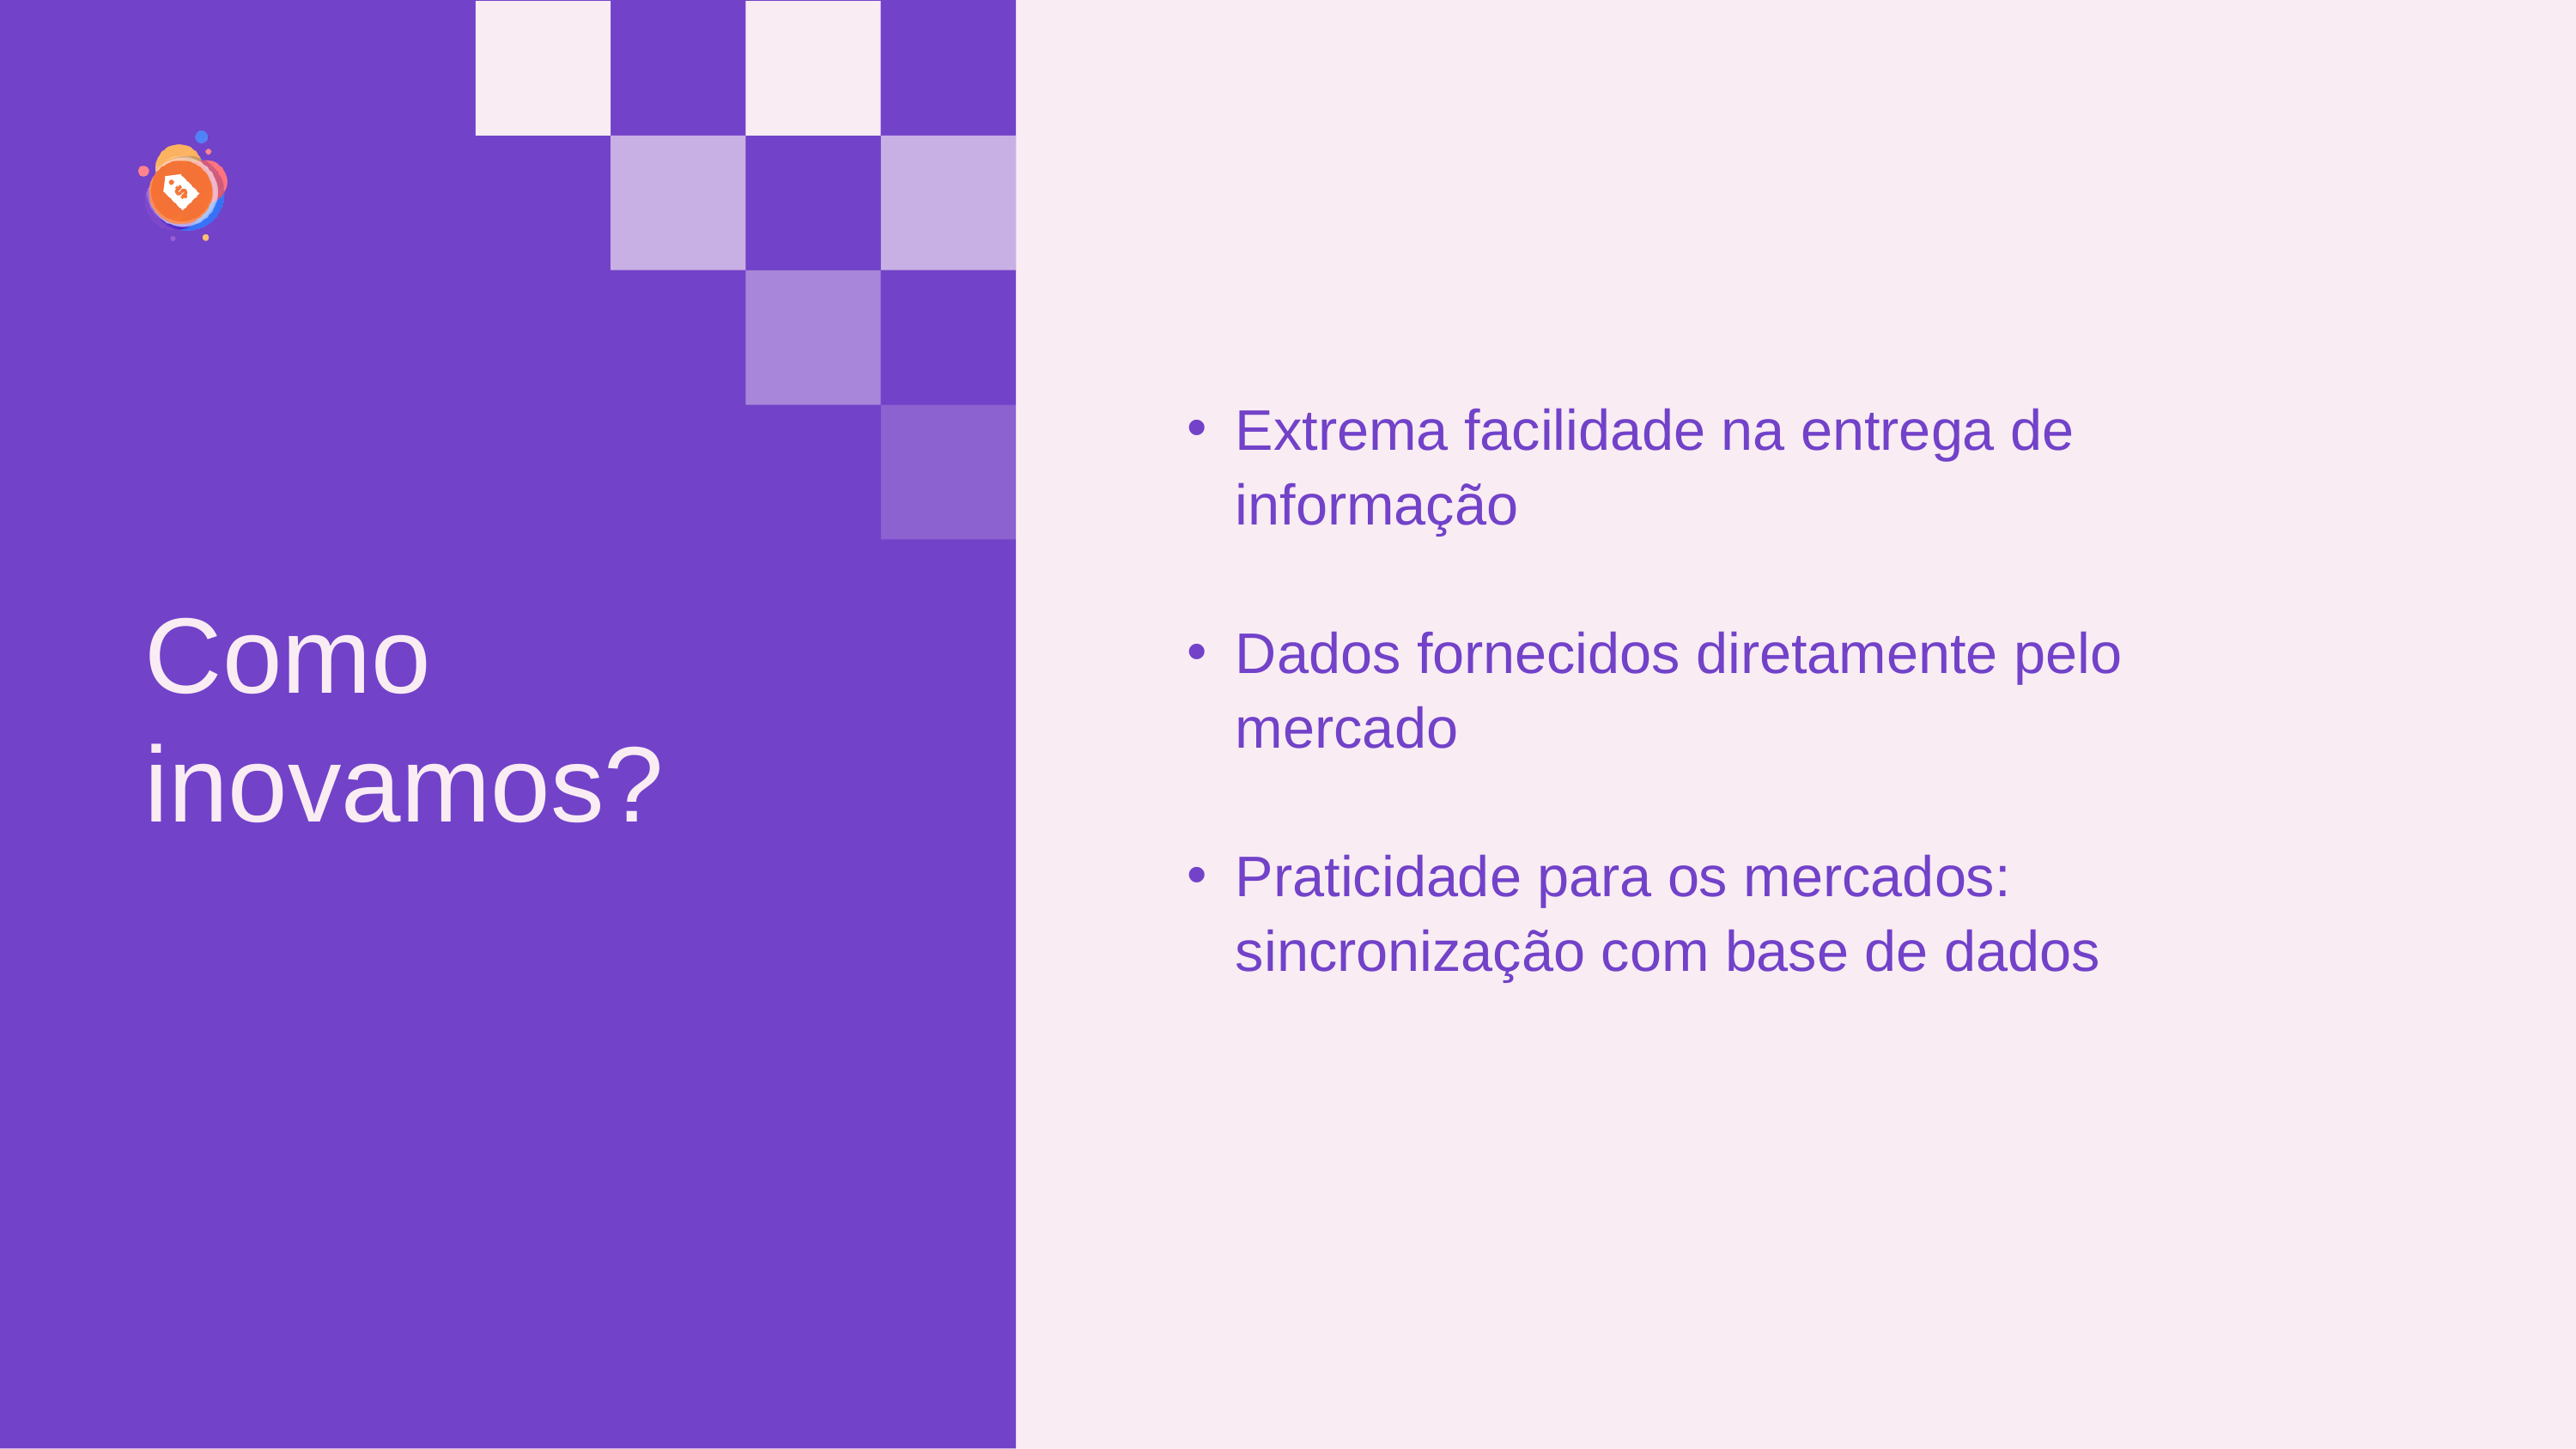

Extrema facilidade na entrega de informação

Dados fornecidos diretamente pelo mercado

Praticidade para os mercados: sincronização com base de dados

Como inovamos?